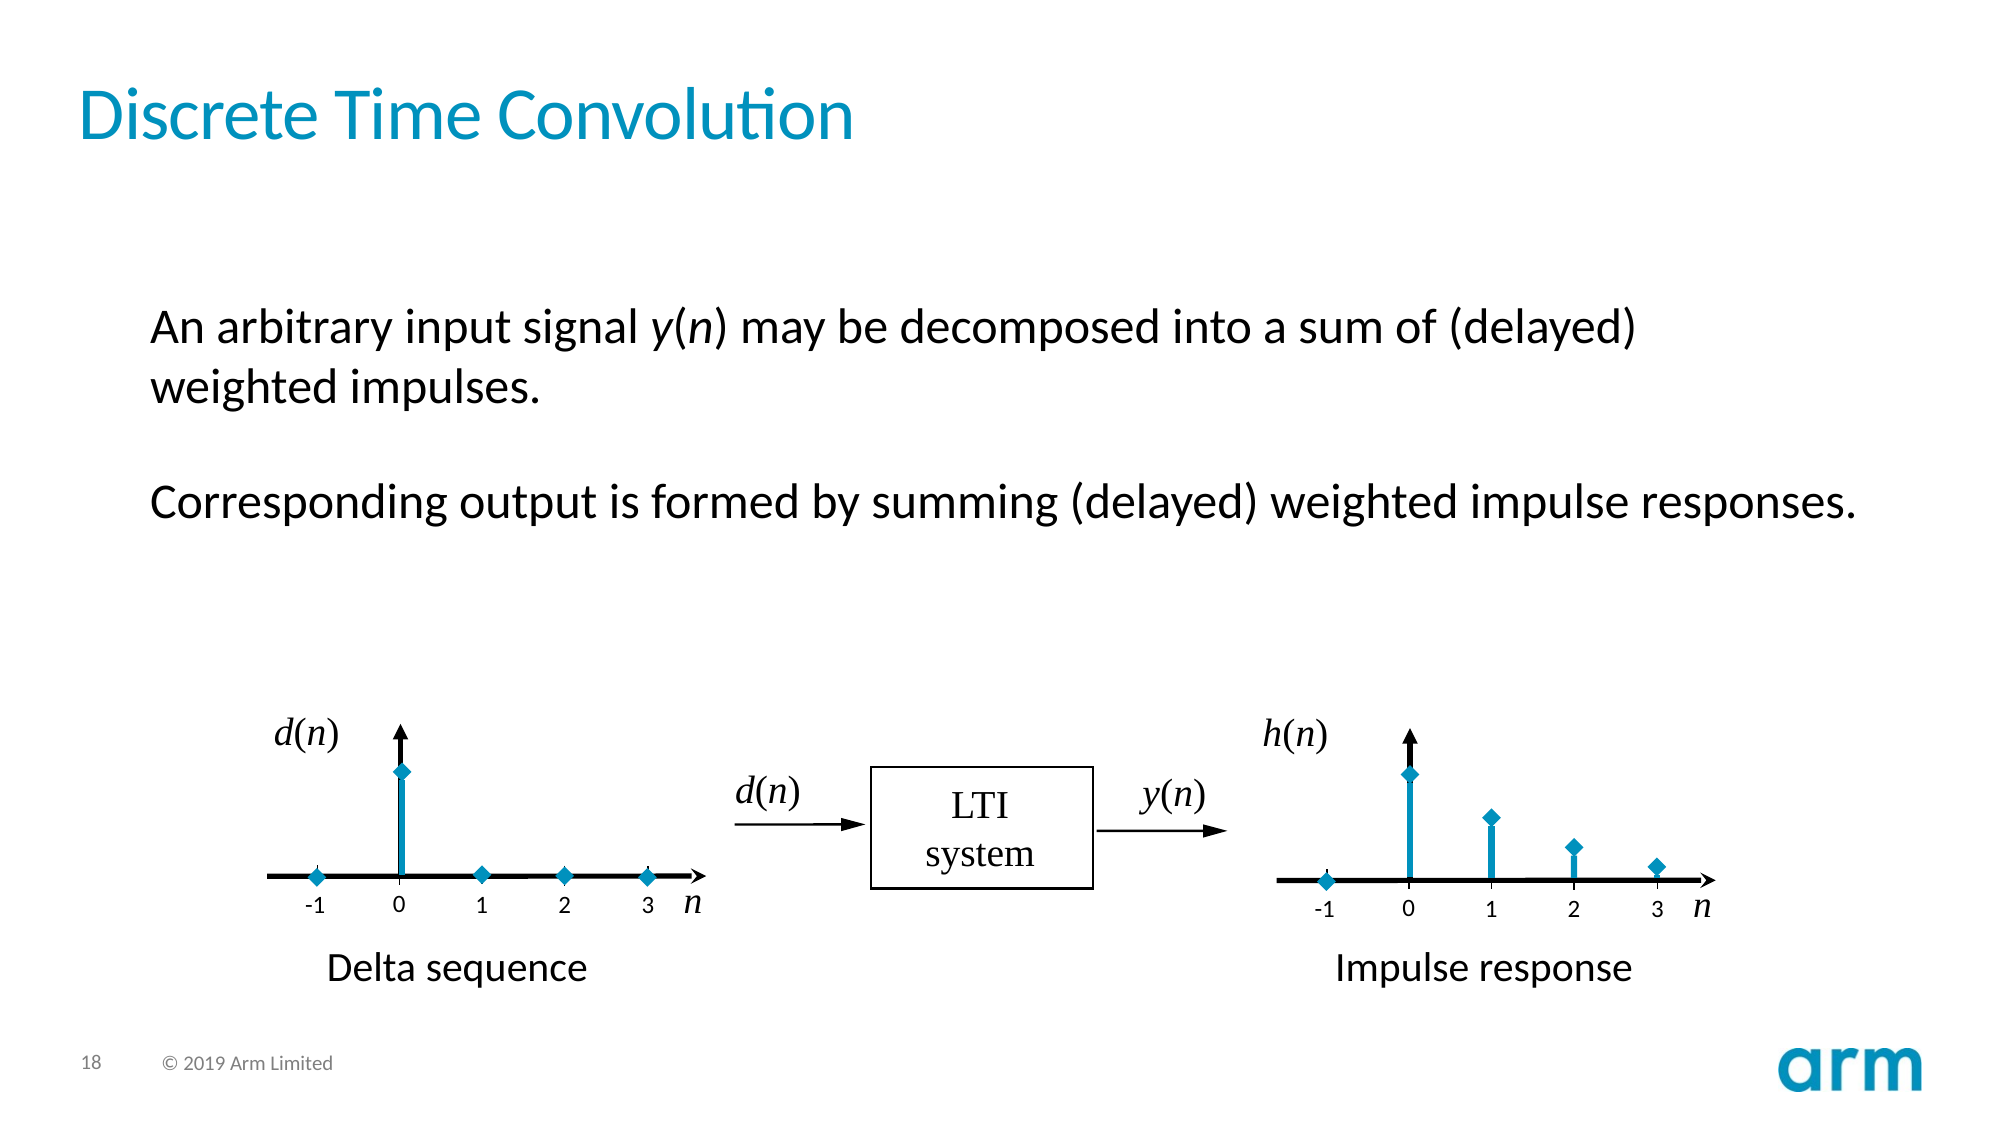

# Discrete Time Convolution
An arbitrary input signal y(n) may be decomposed into a sum of (delayed)
weighted impulses.
Corresponding output is formed by summing (delayed) weighted impulse responses.
d(n)
n
0
-1
1
2
3
h(n)
n
0
-1
d(n)

LTI
system

y(n)
2
1
3
Impulse response
Delta sequence